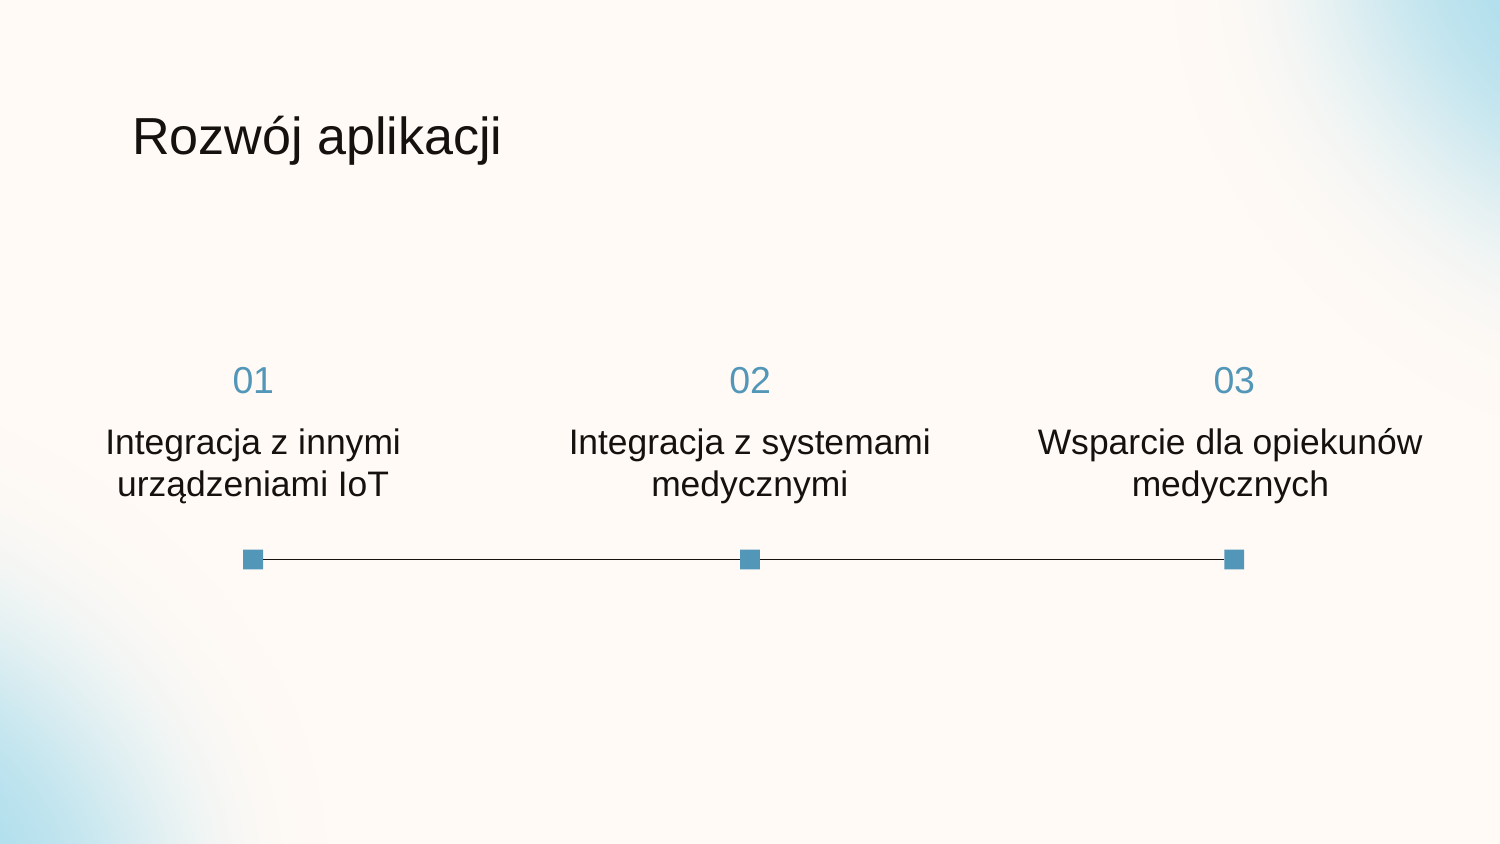

Rozwój aplikacji
01
02
03
Integracja z innymi urządzeniami IoT
Integracja z systemami medycznymi
Wsparcie dla opiekunów medycznych